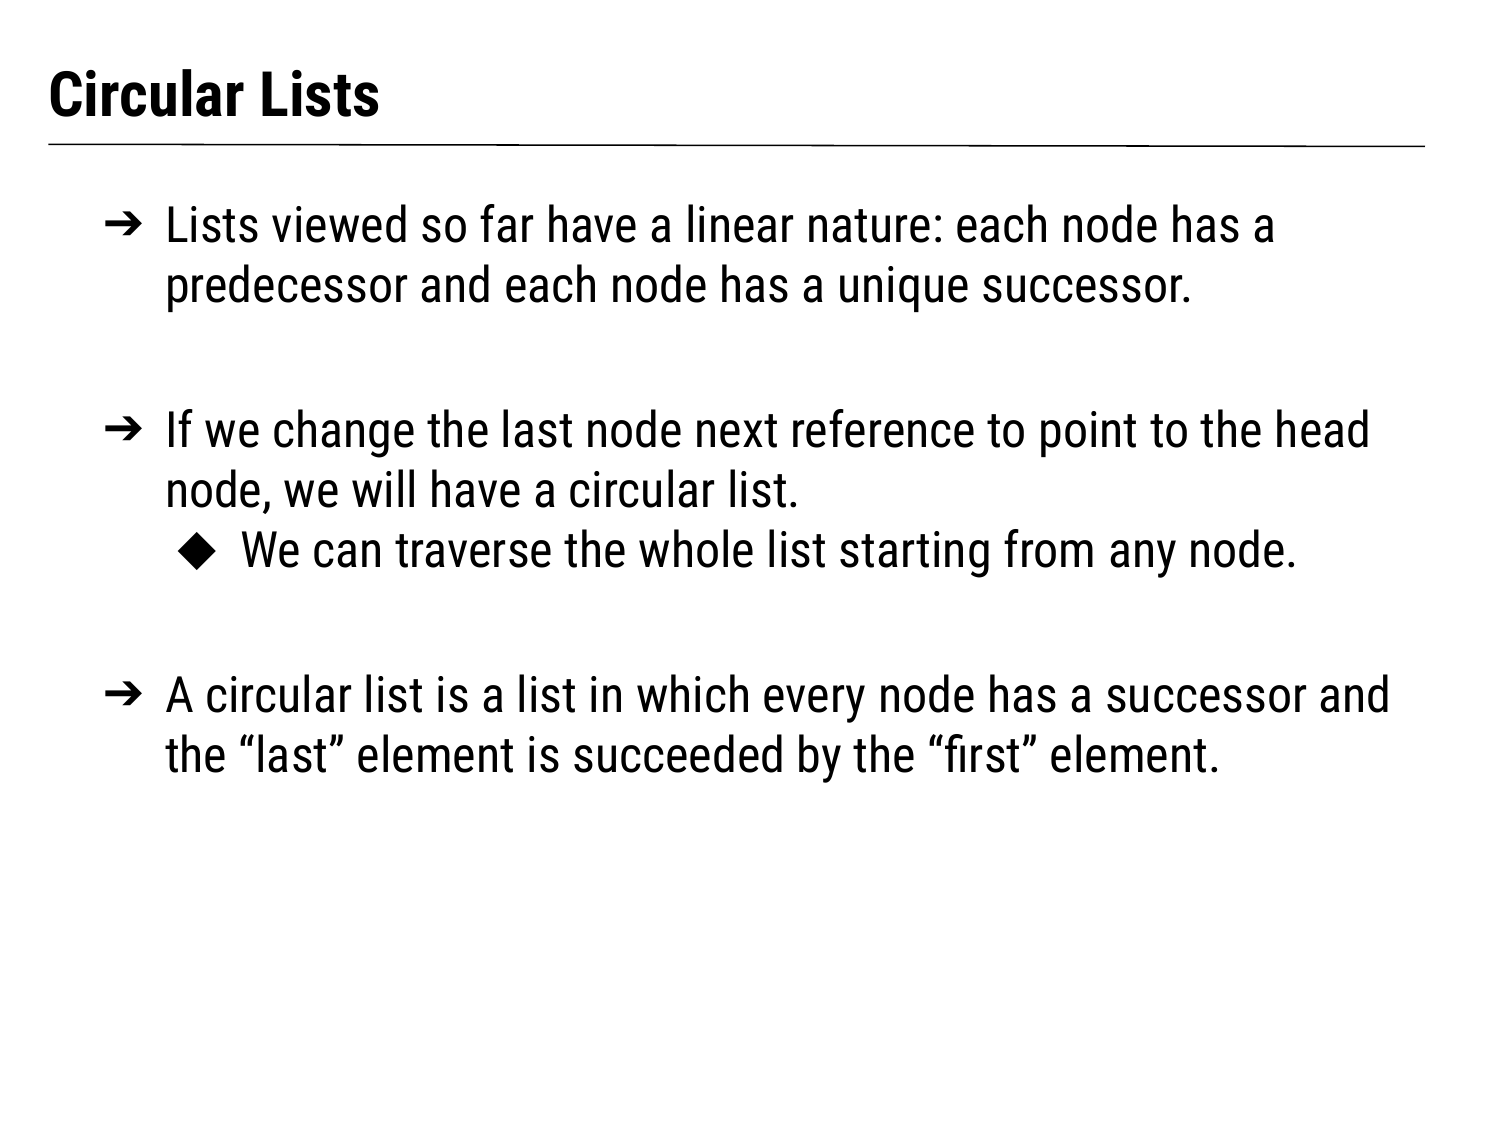

# Circular Lists
Lists viewed so far have a linear nature: each node has a predecessor and each node has a unique successor.

If we change the last node next reference to point to the head node, we will have a circular list.
We can traverse the whole list starting from any node.

A circular list is a list in which every node has a successor and the “last” element is succeeded by the “first” element.